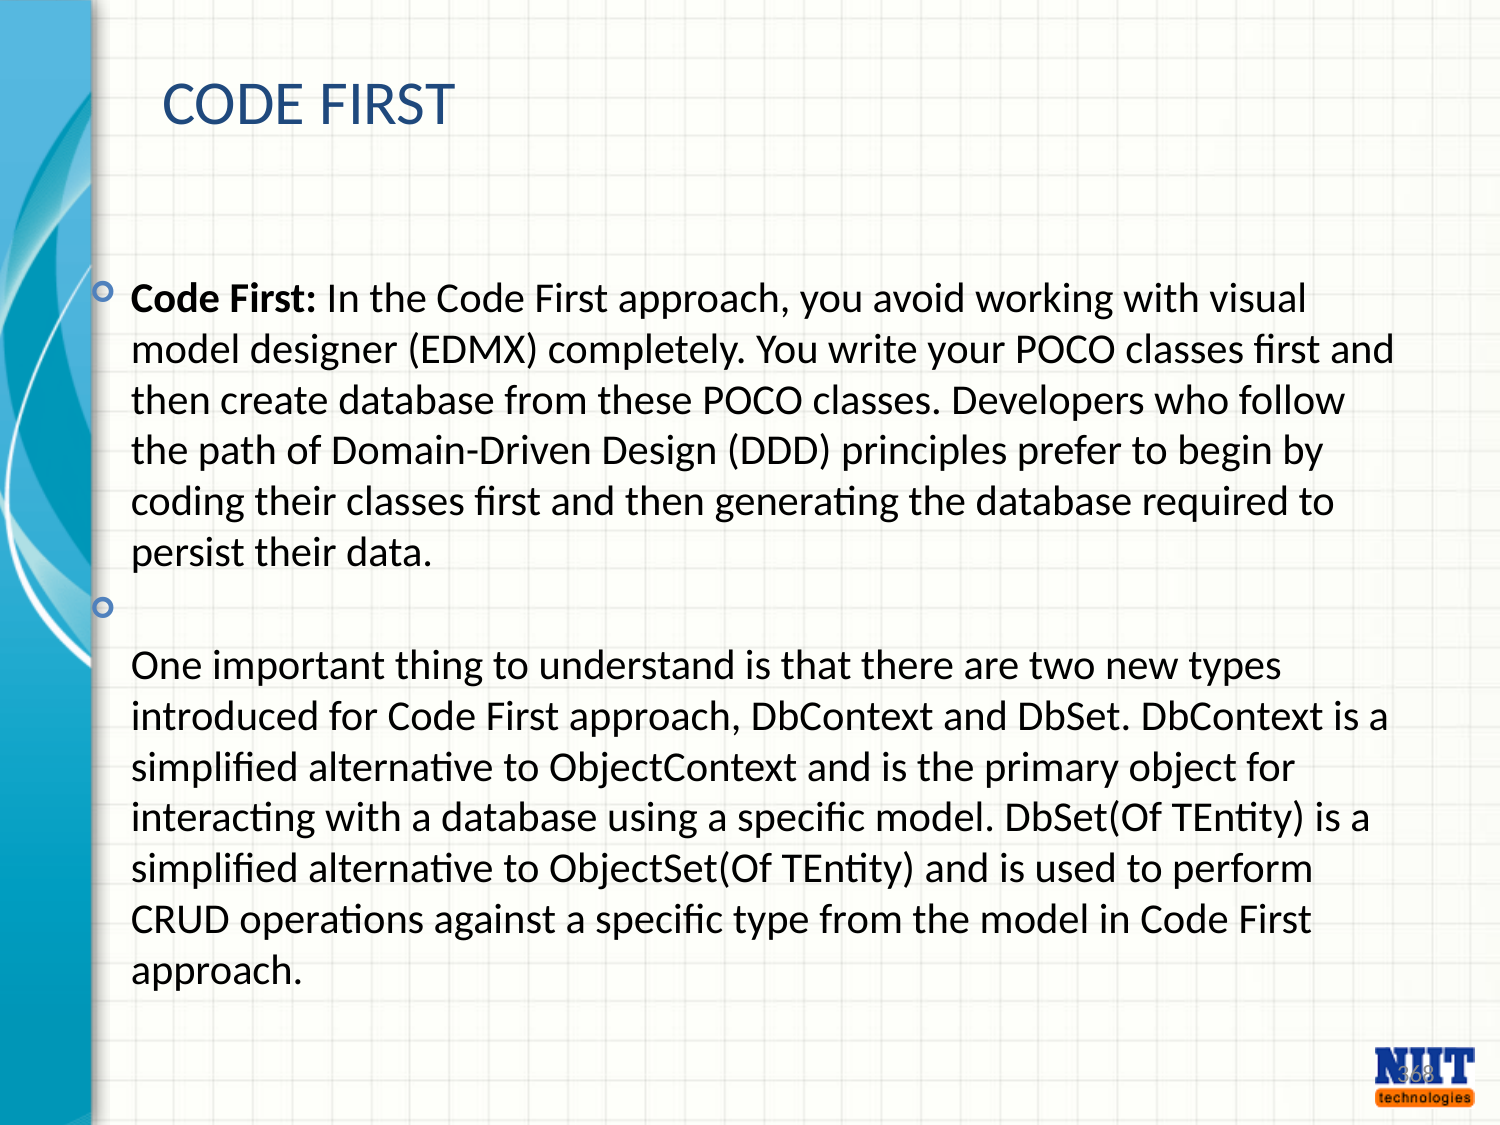

Code First
Code First: In the Code First approach, you avoid working with visual model designer (EDMX) completely. You write your POCO classes first and then create database from these POCO classes. Developers who follow the path of Domain-Driven Design (DDD) principles prefer to begin by coding their classes first and then generating the database required to persist their data.
 
One important thing to understand is that there are two new types introduced for Code First approach, DbContext and DbSet. DbContext is a simplified alternative to ObjectContext and is the primary object for interacting with a database using a specific model. DbSet(Of TEntity) is a simplified alternative to ObjectSet(Of TEntity) and is used to perform CRUD operations against a specific type from the model in Code First approach.

368